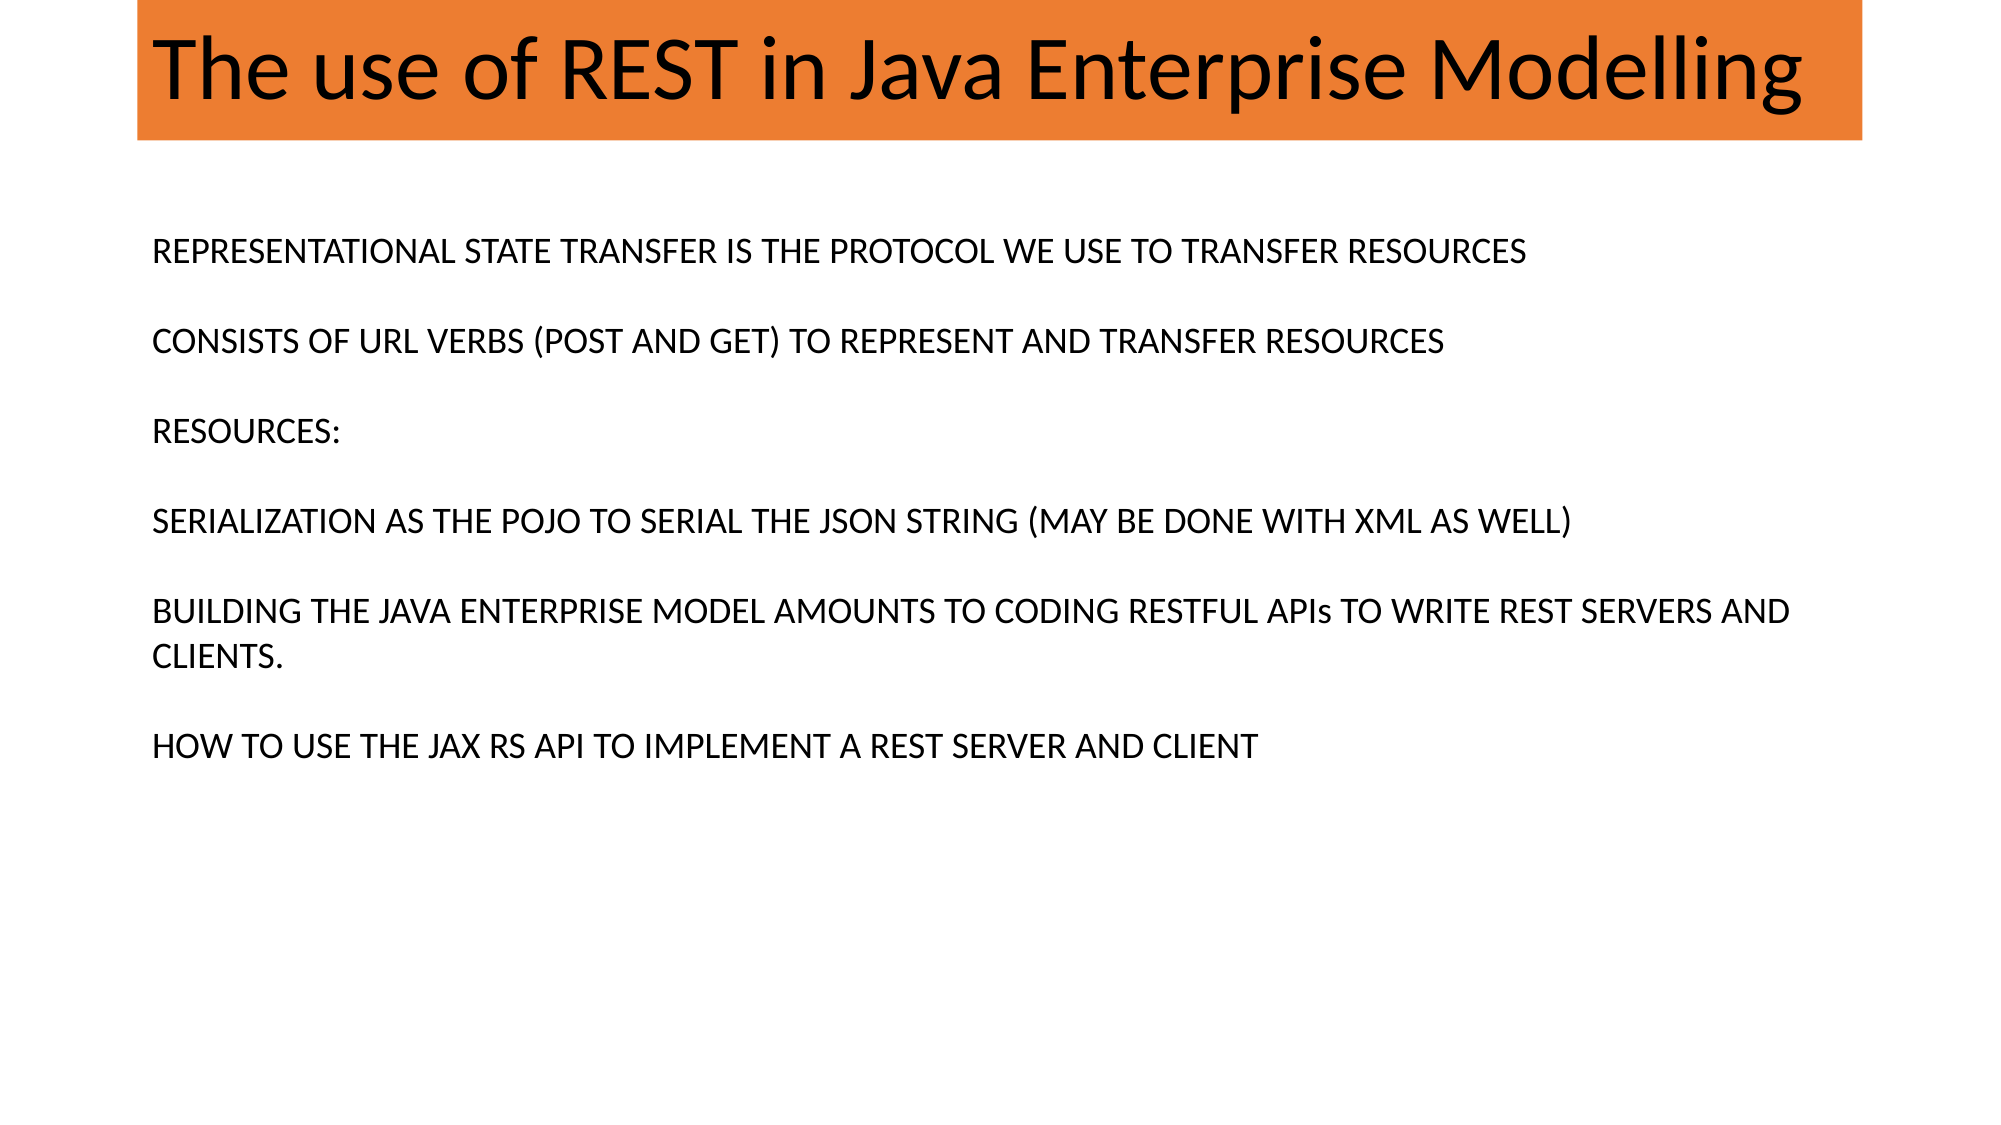

# The use of REST in Java Enterprise Modelling
REPRESENTATIONAL STATE TRANSFER IS THE PROTOCOL WE USE TO TRANSFER RESOURCES

CONSISTS OF URL VERBS (POST AND GET) TO REPRESENT AND TRANSFER RESOURCES

RESOURCES:

SERIALIZATION AS THE POJO TO SERIAL THE JSON STRING (MAY BE DONE WITH XML AS WELL)

BUILDING THE JAVA ENTERPRISE MODEL AMOUNTS TO CODING RESTFUL APIs TO WRITE REST SERVERS AND CLIENTS.

HOW TO USE THE JAX RS API TO IMPLEMENT A REST SERVER AND CLIENT